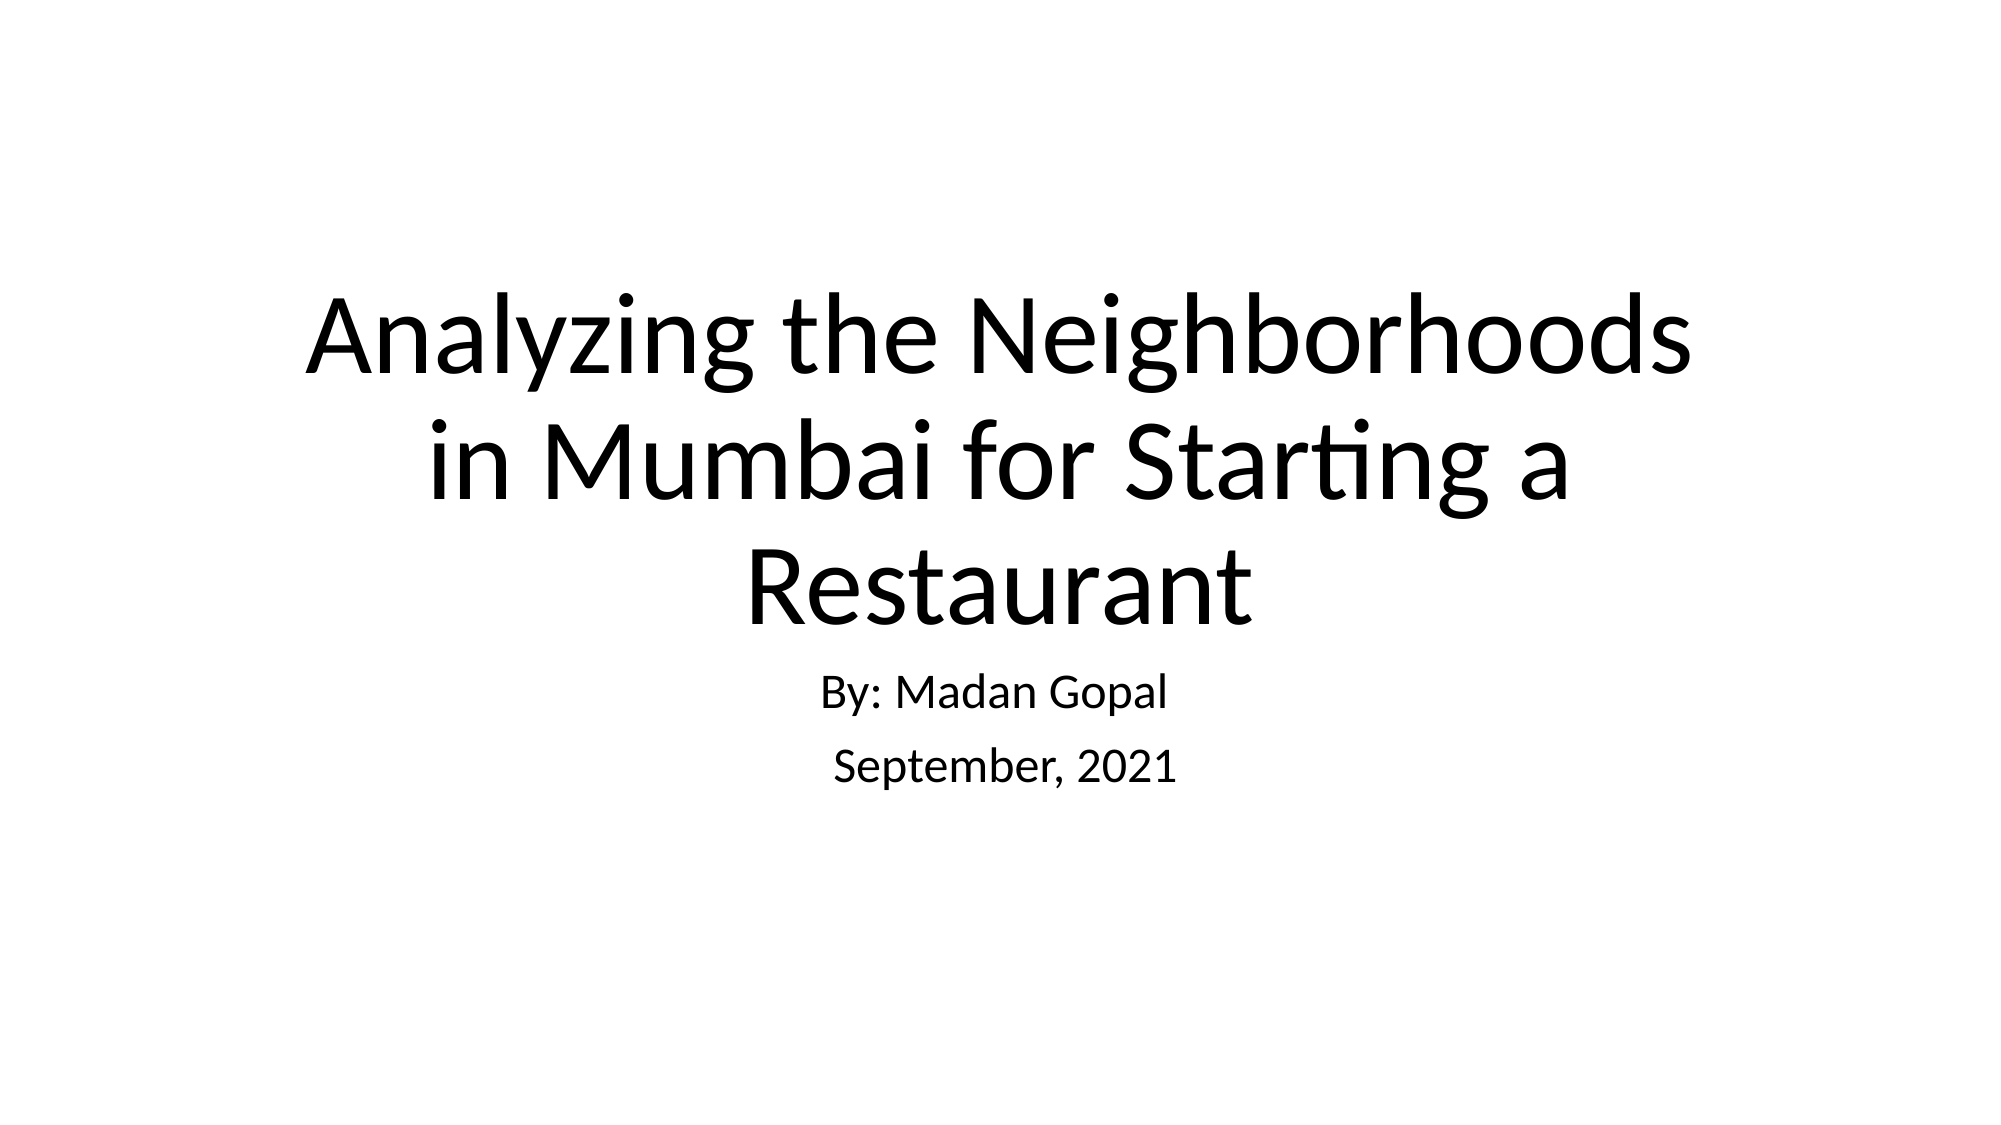

# Analyzing the Neighborhoods in Mumbai for Starting a Restaurant
By: Madan Gopal
 September, 2021